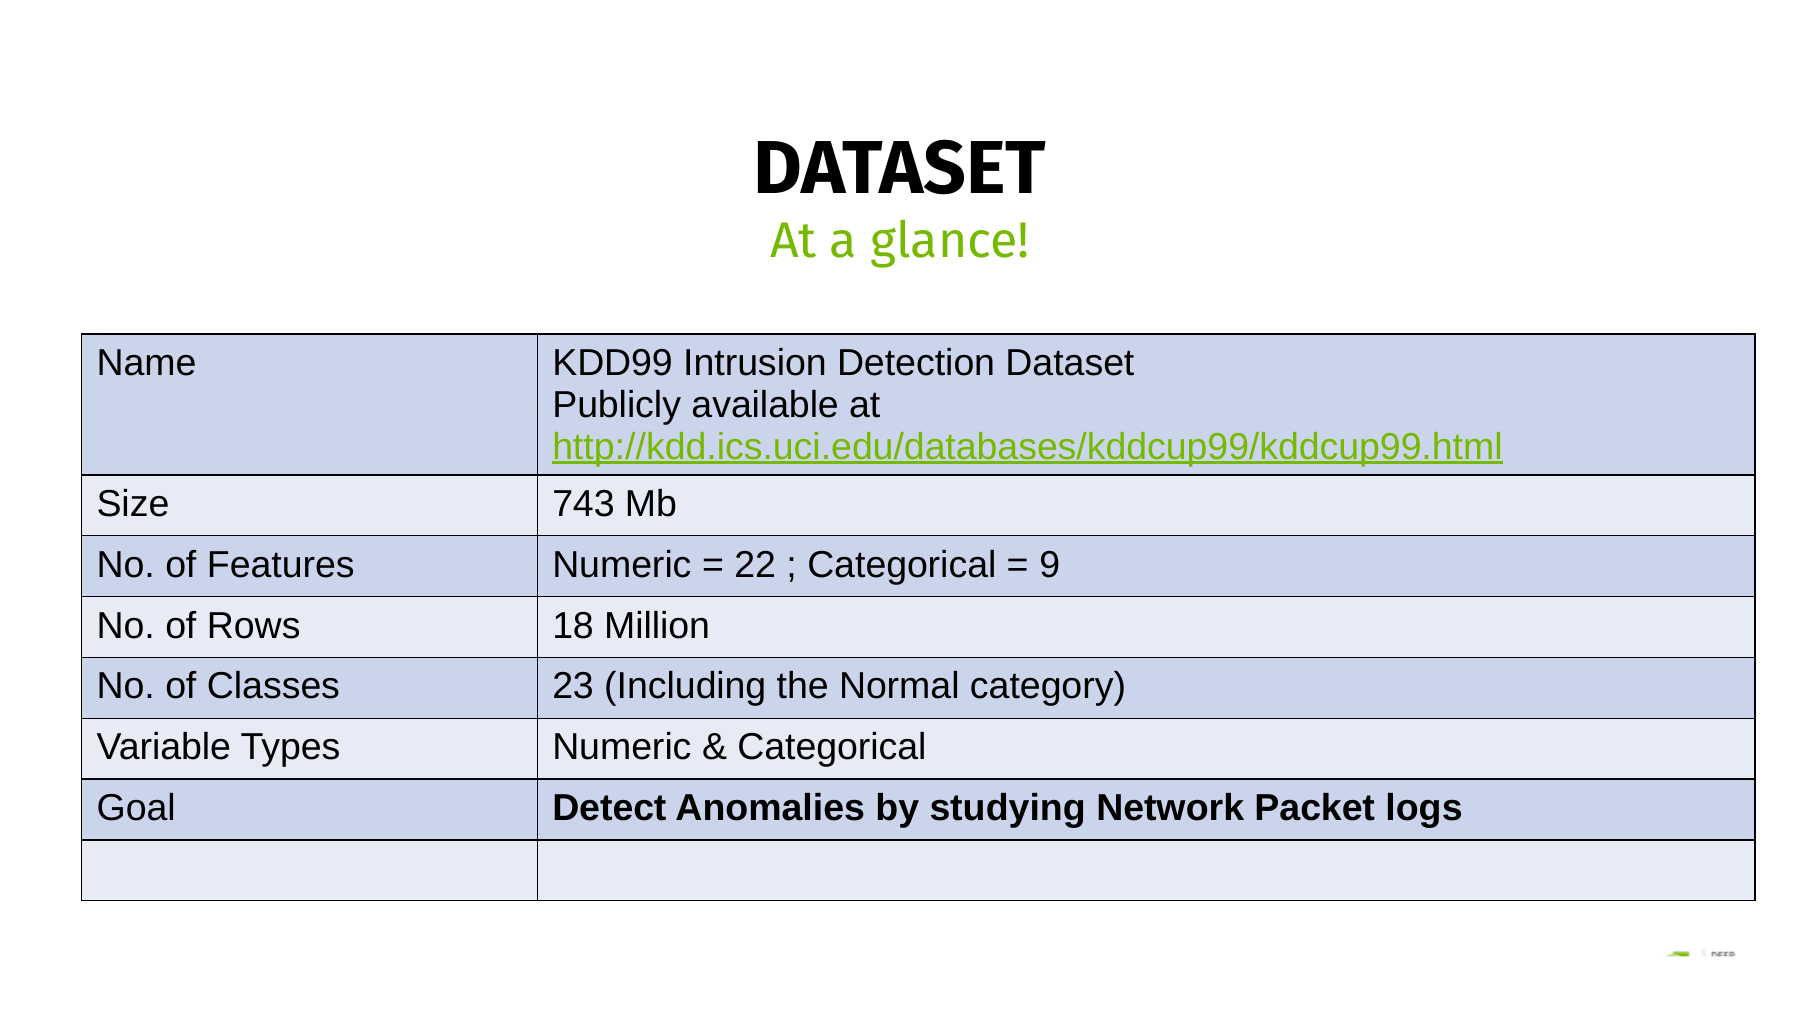

# DATASET
At a glance!
| Name | KDD99 Intrusion Detection Dataset Publicly available at http://kdd.ics.uci.edu/databases/kddcup99/kddcup99.html |
| --- | --- |
| Size | 743 Mb |
| No. of Features | Numeric = 22 ; Categorical = 9 |
| No. of Rows | 18 Million |
| No. of Classes | 23 (Including the Normal category) |
| Variable Types | Numeric & Categorical |
| Goal | Detect Anomalies by studying Network Packet logs |
|  |  |